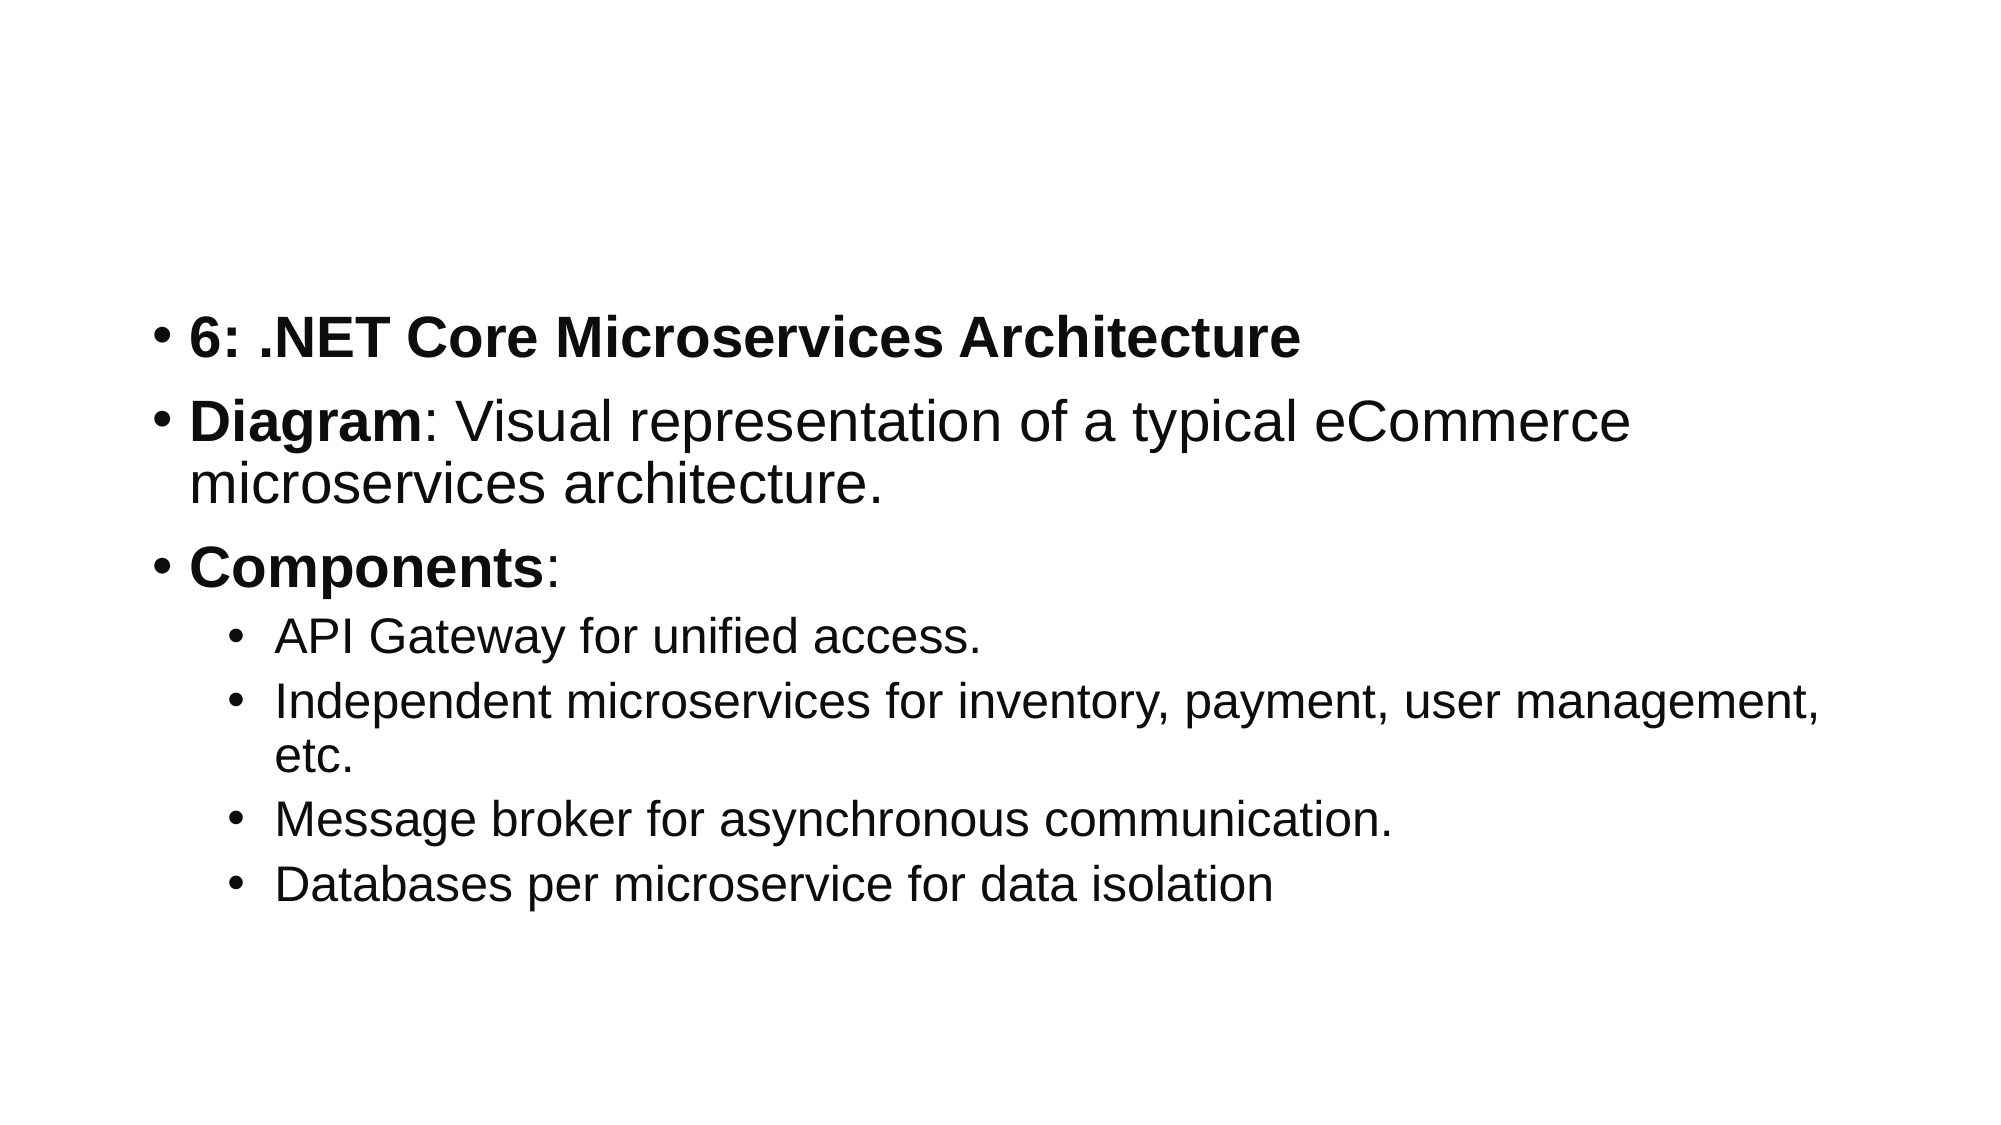

#
6: .NET Core Microservices Architecture
Diagram: Visual representation of a typical eCommerce microservices architecture.
Components:
API Gateway for unified access.
Independent microservices for inventory, payment, user management, etc.
Message broker for asynchronous communication.
Databases per microservice for data isolation